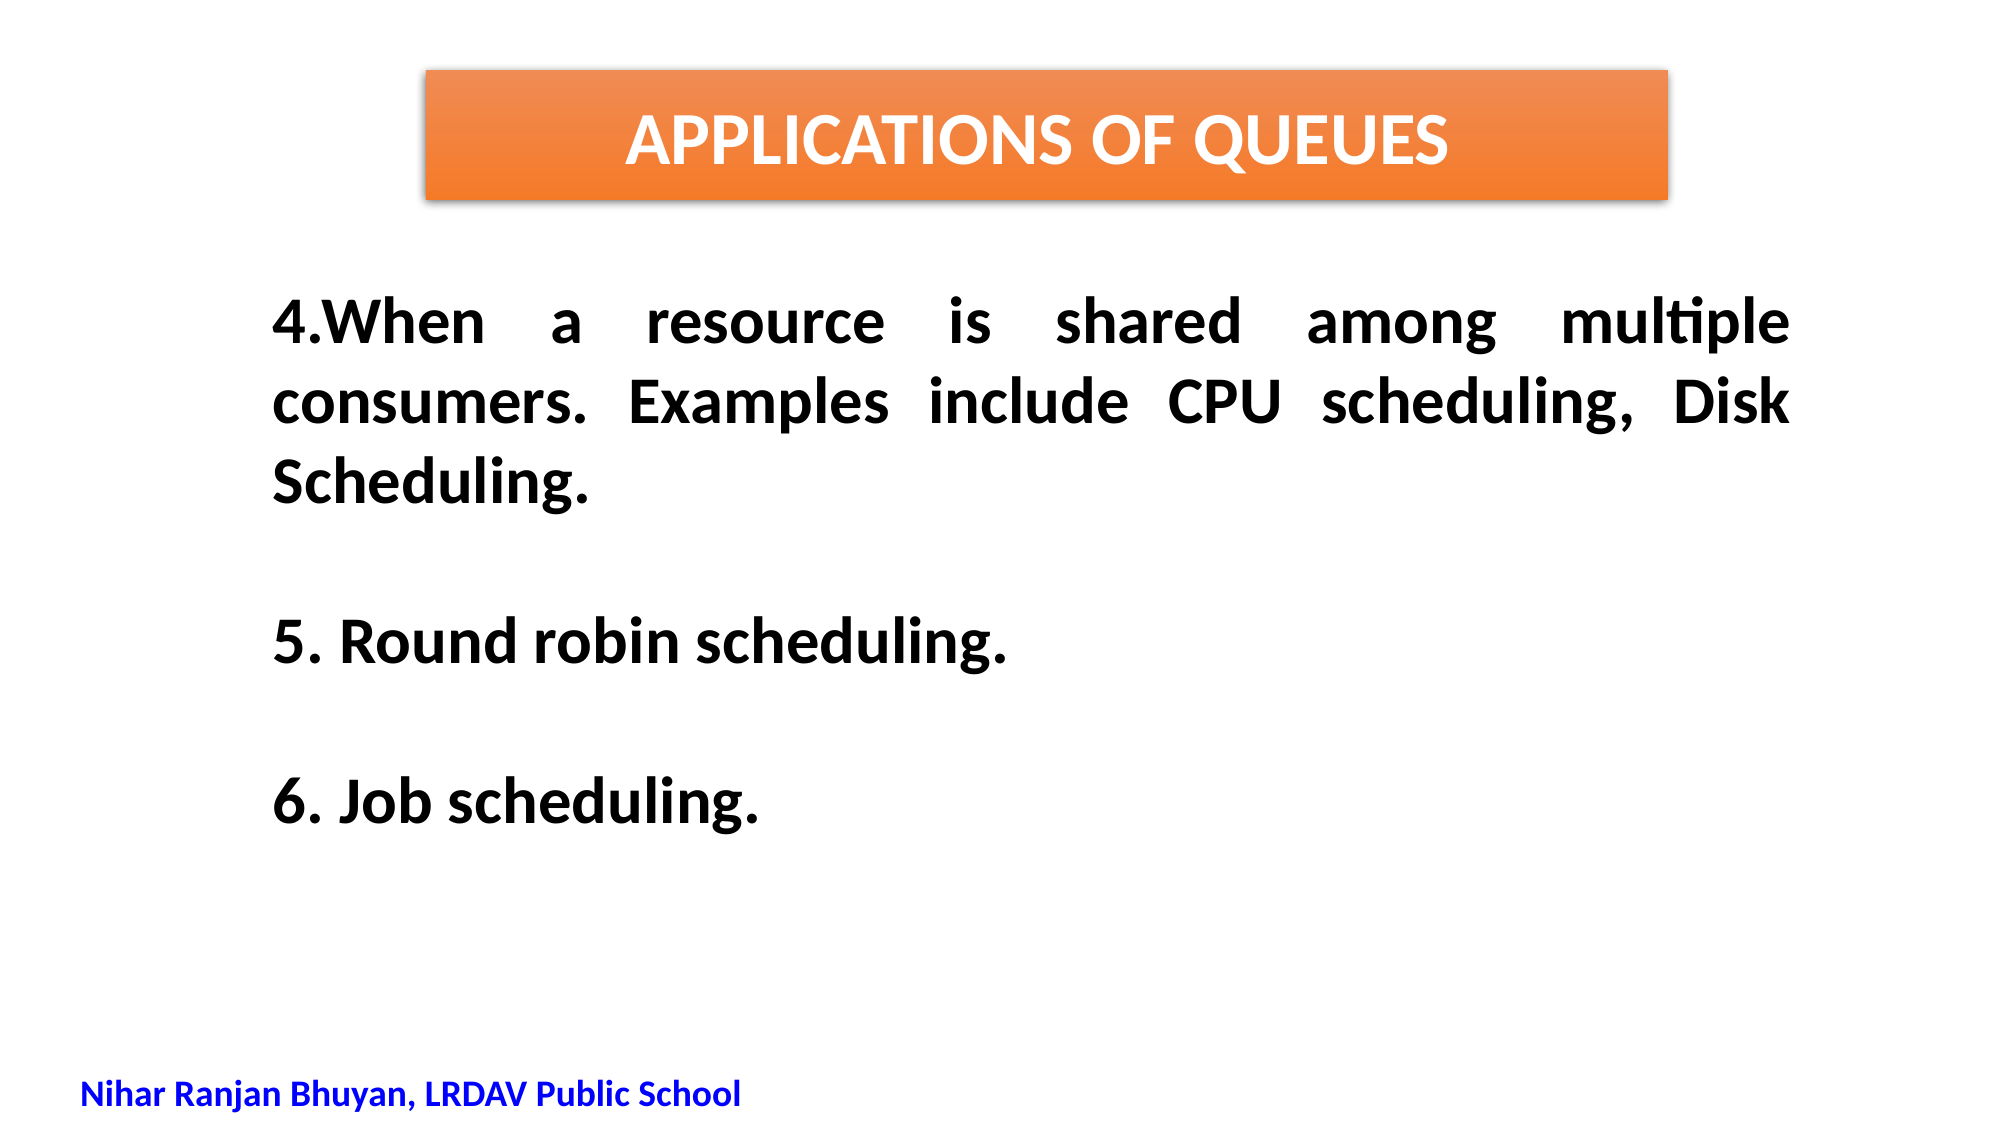

APPLICATIONS OF QUEUES
4.When a resource is shared among multiple consumers. Examples include CPU scheduling, Disk Scheduling.

5. Round robin scheduling.

6. Job scheduling.
Nihar Ranjan Bhuyan, LRDAV Public School